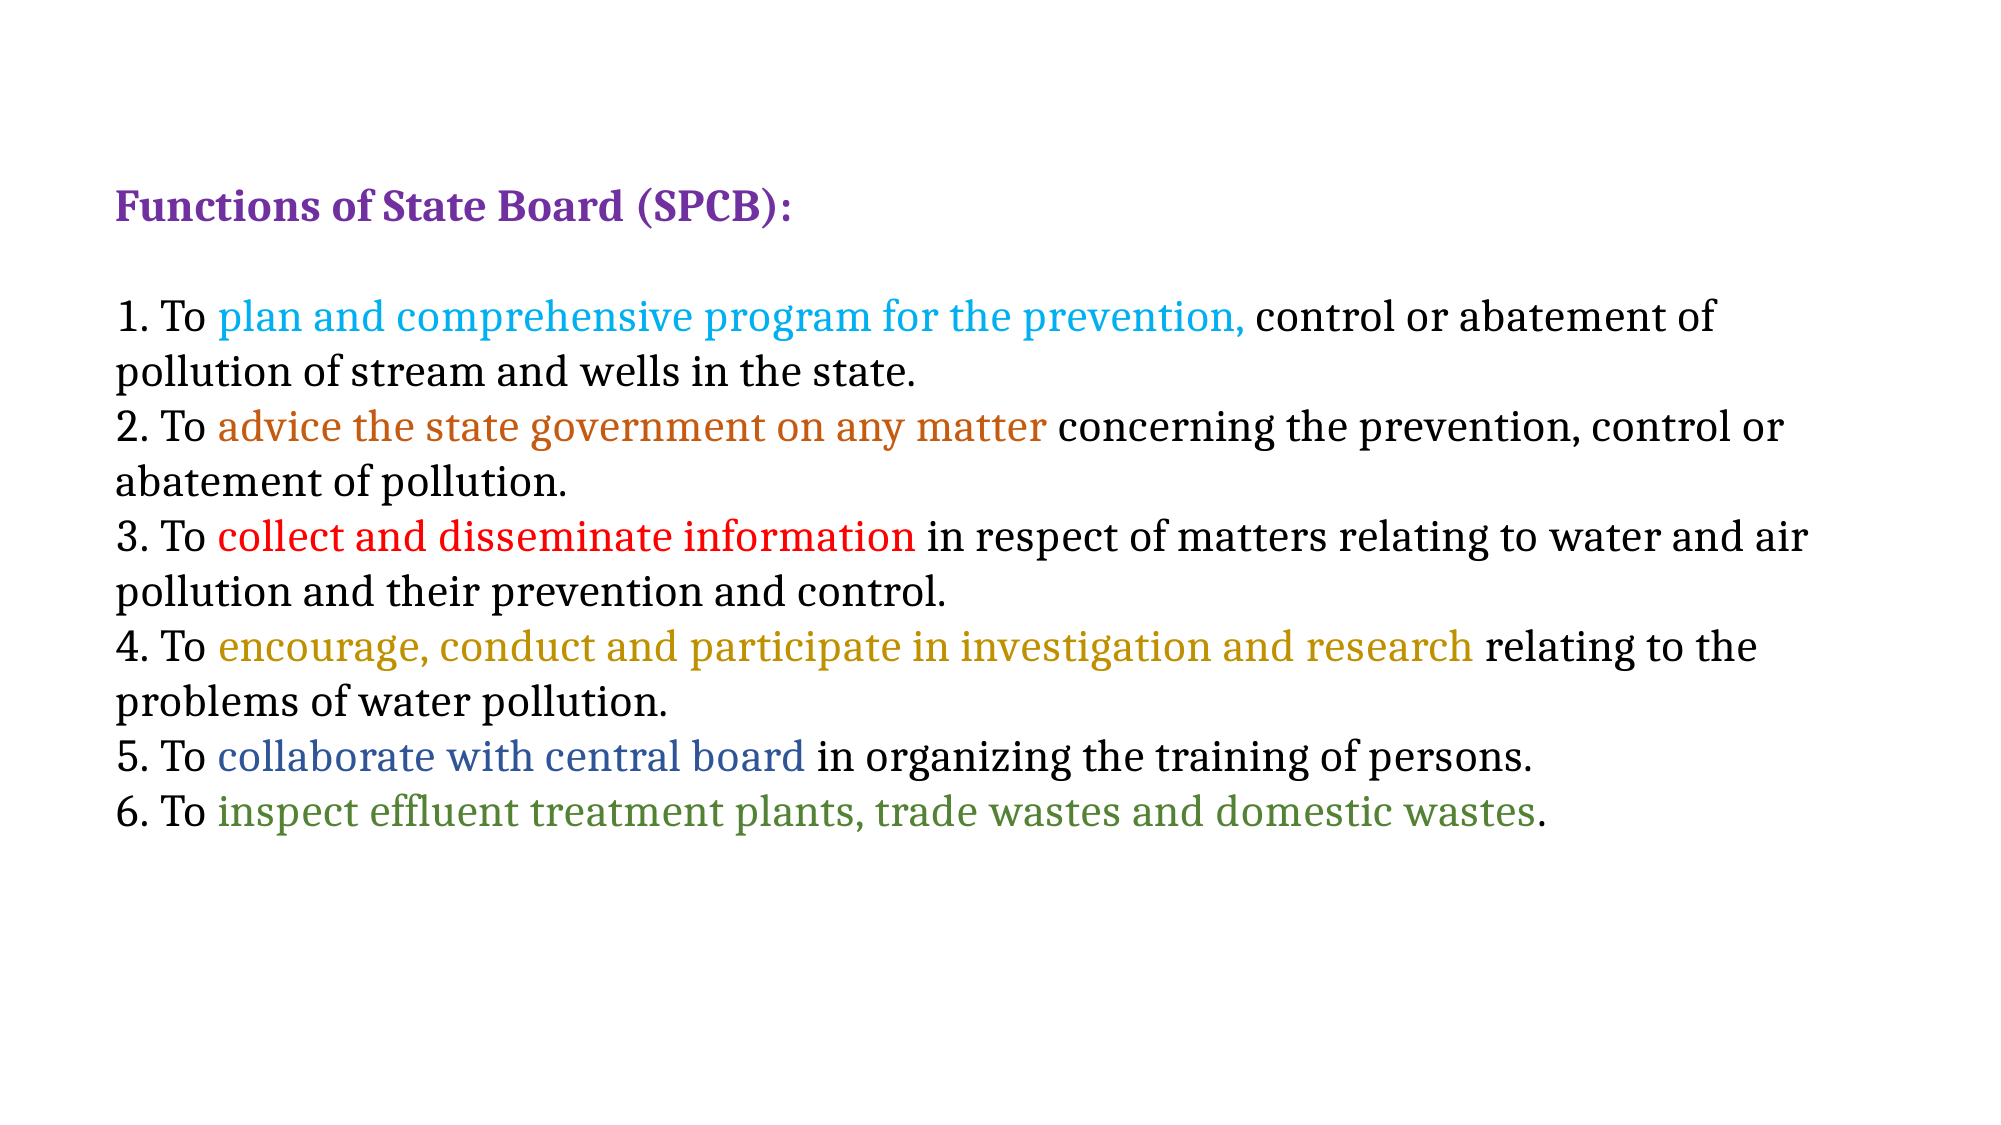

Functions of State Board (SPCB):

1. To plan and comprehensive program for the prevention, control or abatement of pollution of stream and wells in the state.
2. To advice the state government on any matter concerning the prevention, control or abatement of pollution.
3. To collect and disseminate information in respect of matters relating to water and air pollution and their prevention and control.
4. To encourage, conduct and participate in investigation and research relating to the problems of water pollution.
5. To collaborate with central board in organizing the training of persons.
6. To inspect effluent treatment plants, trade wastes and domestic wastes.